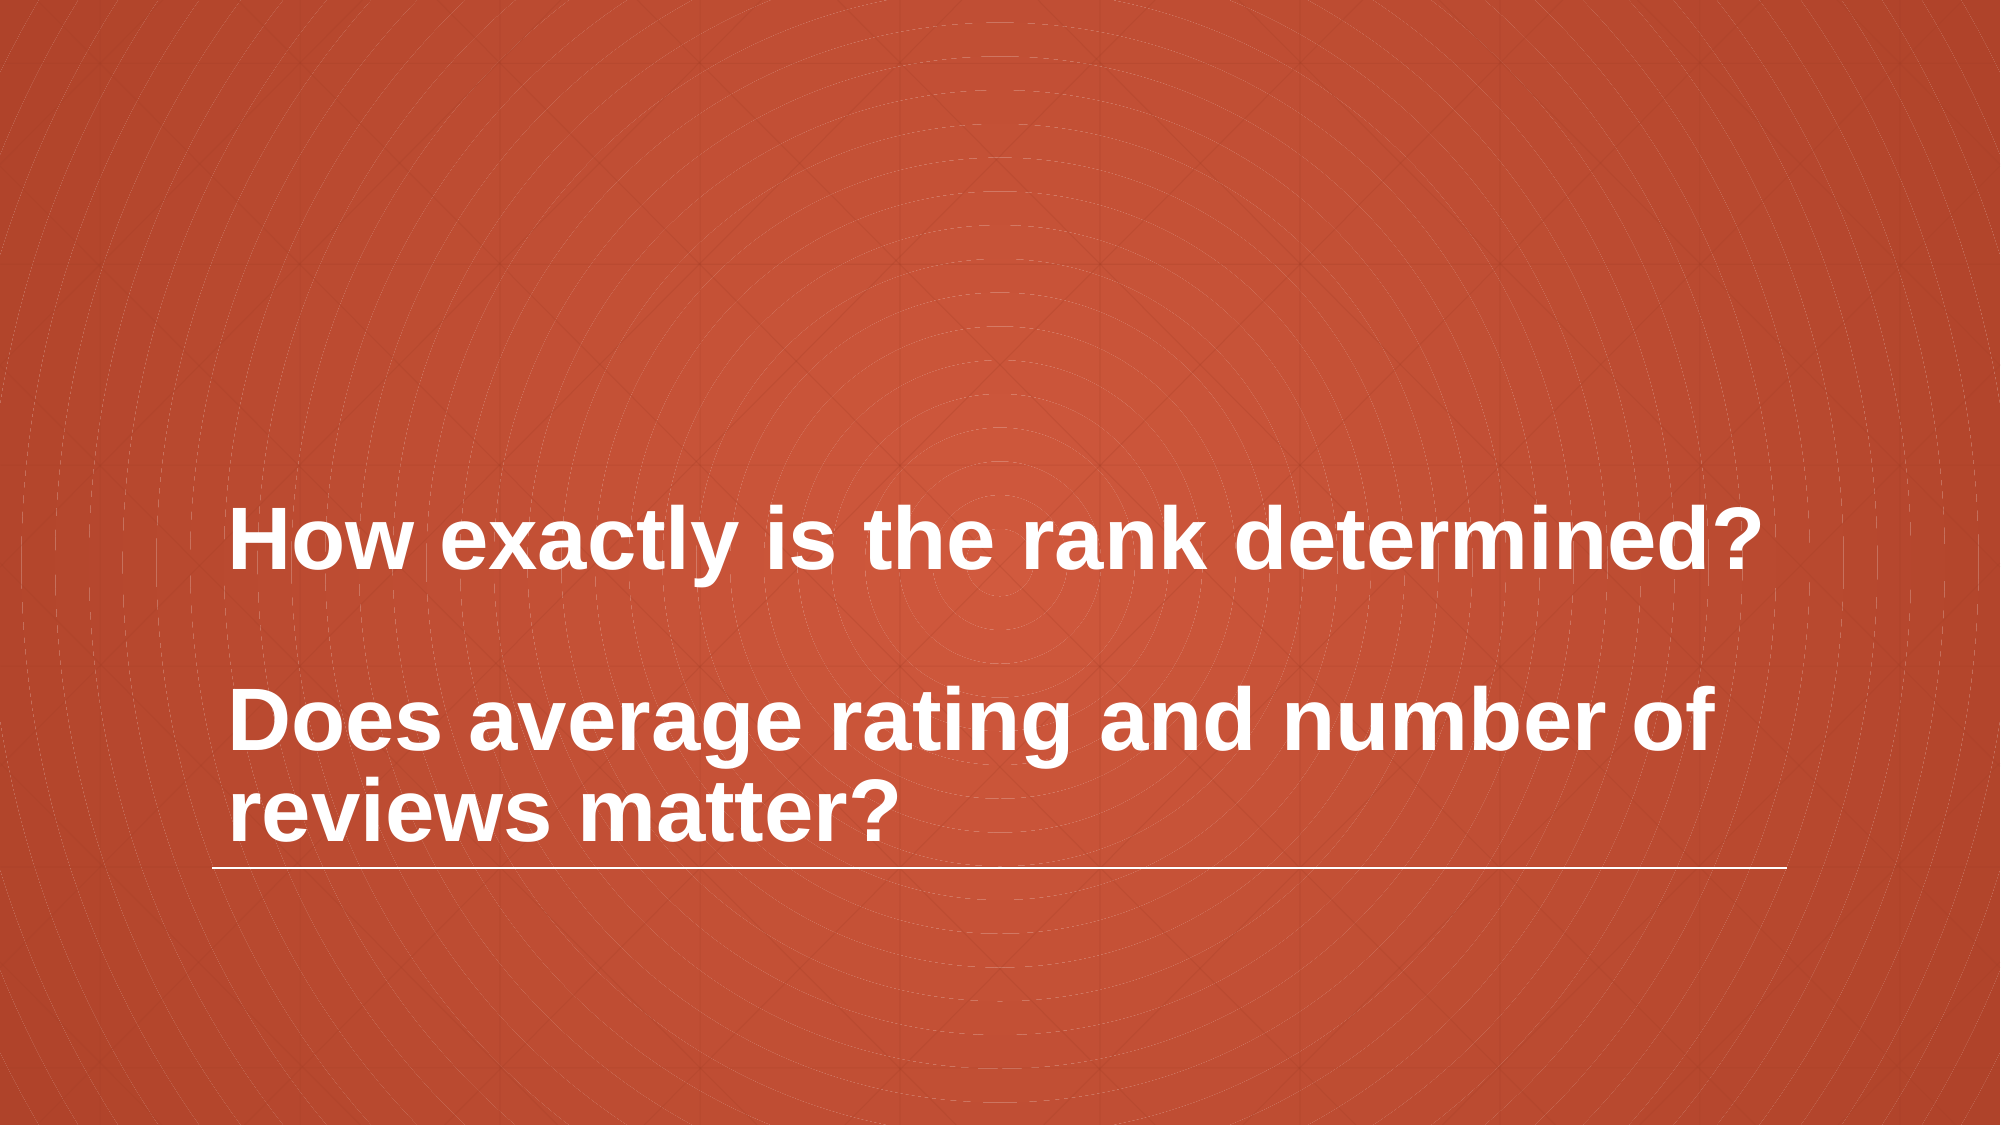

# How exactly is the rank determined? Does average rating and number of reviews matter?